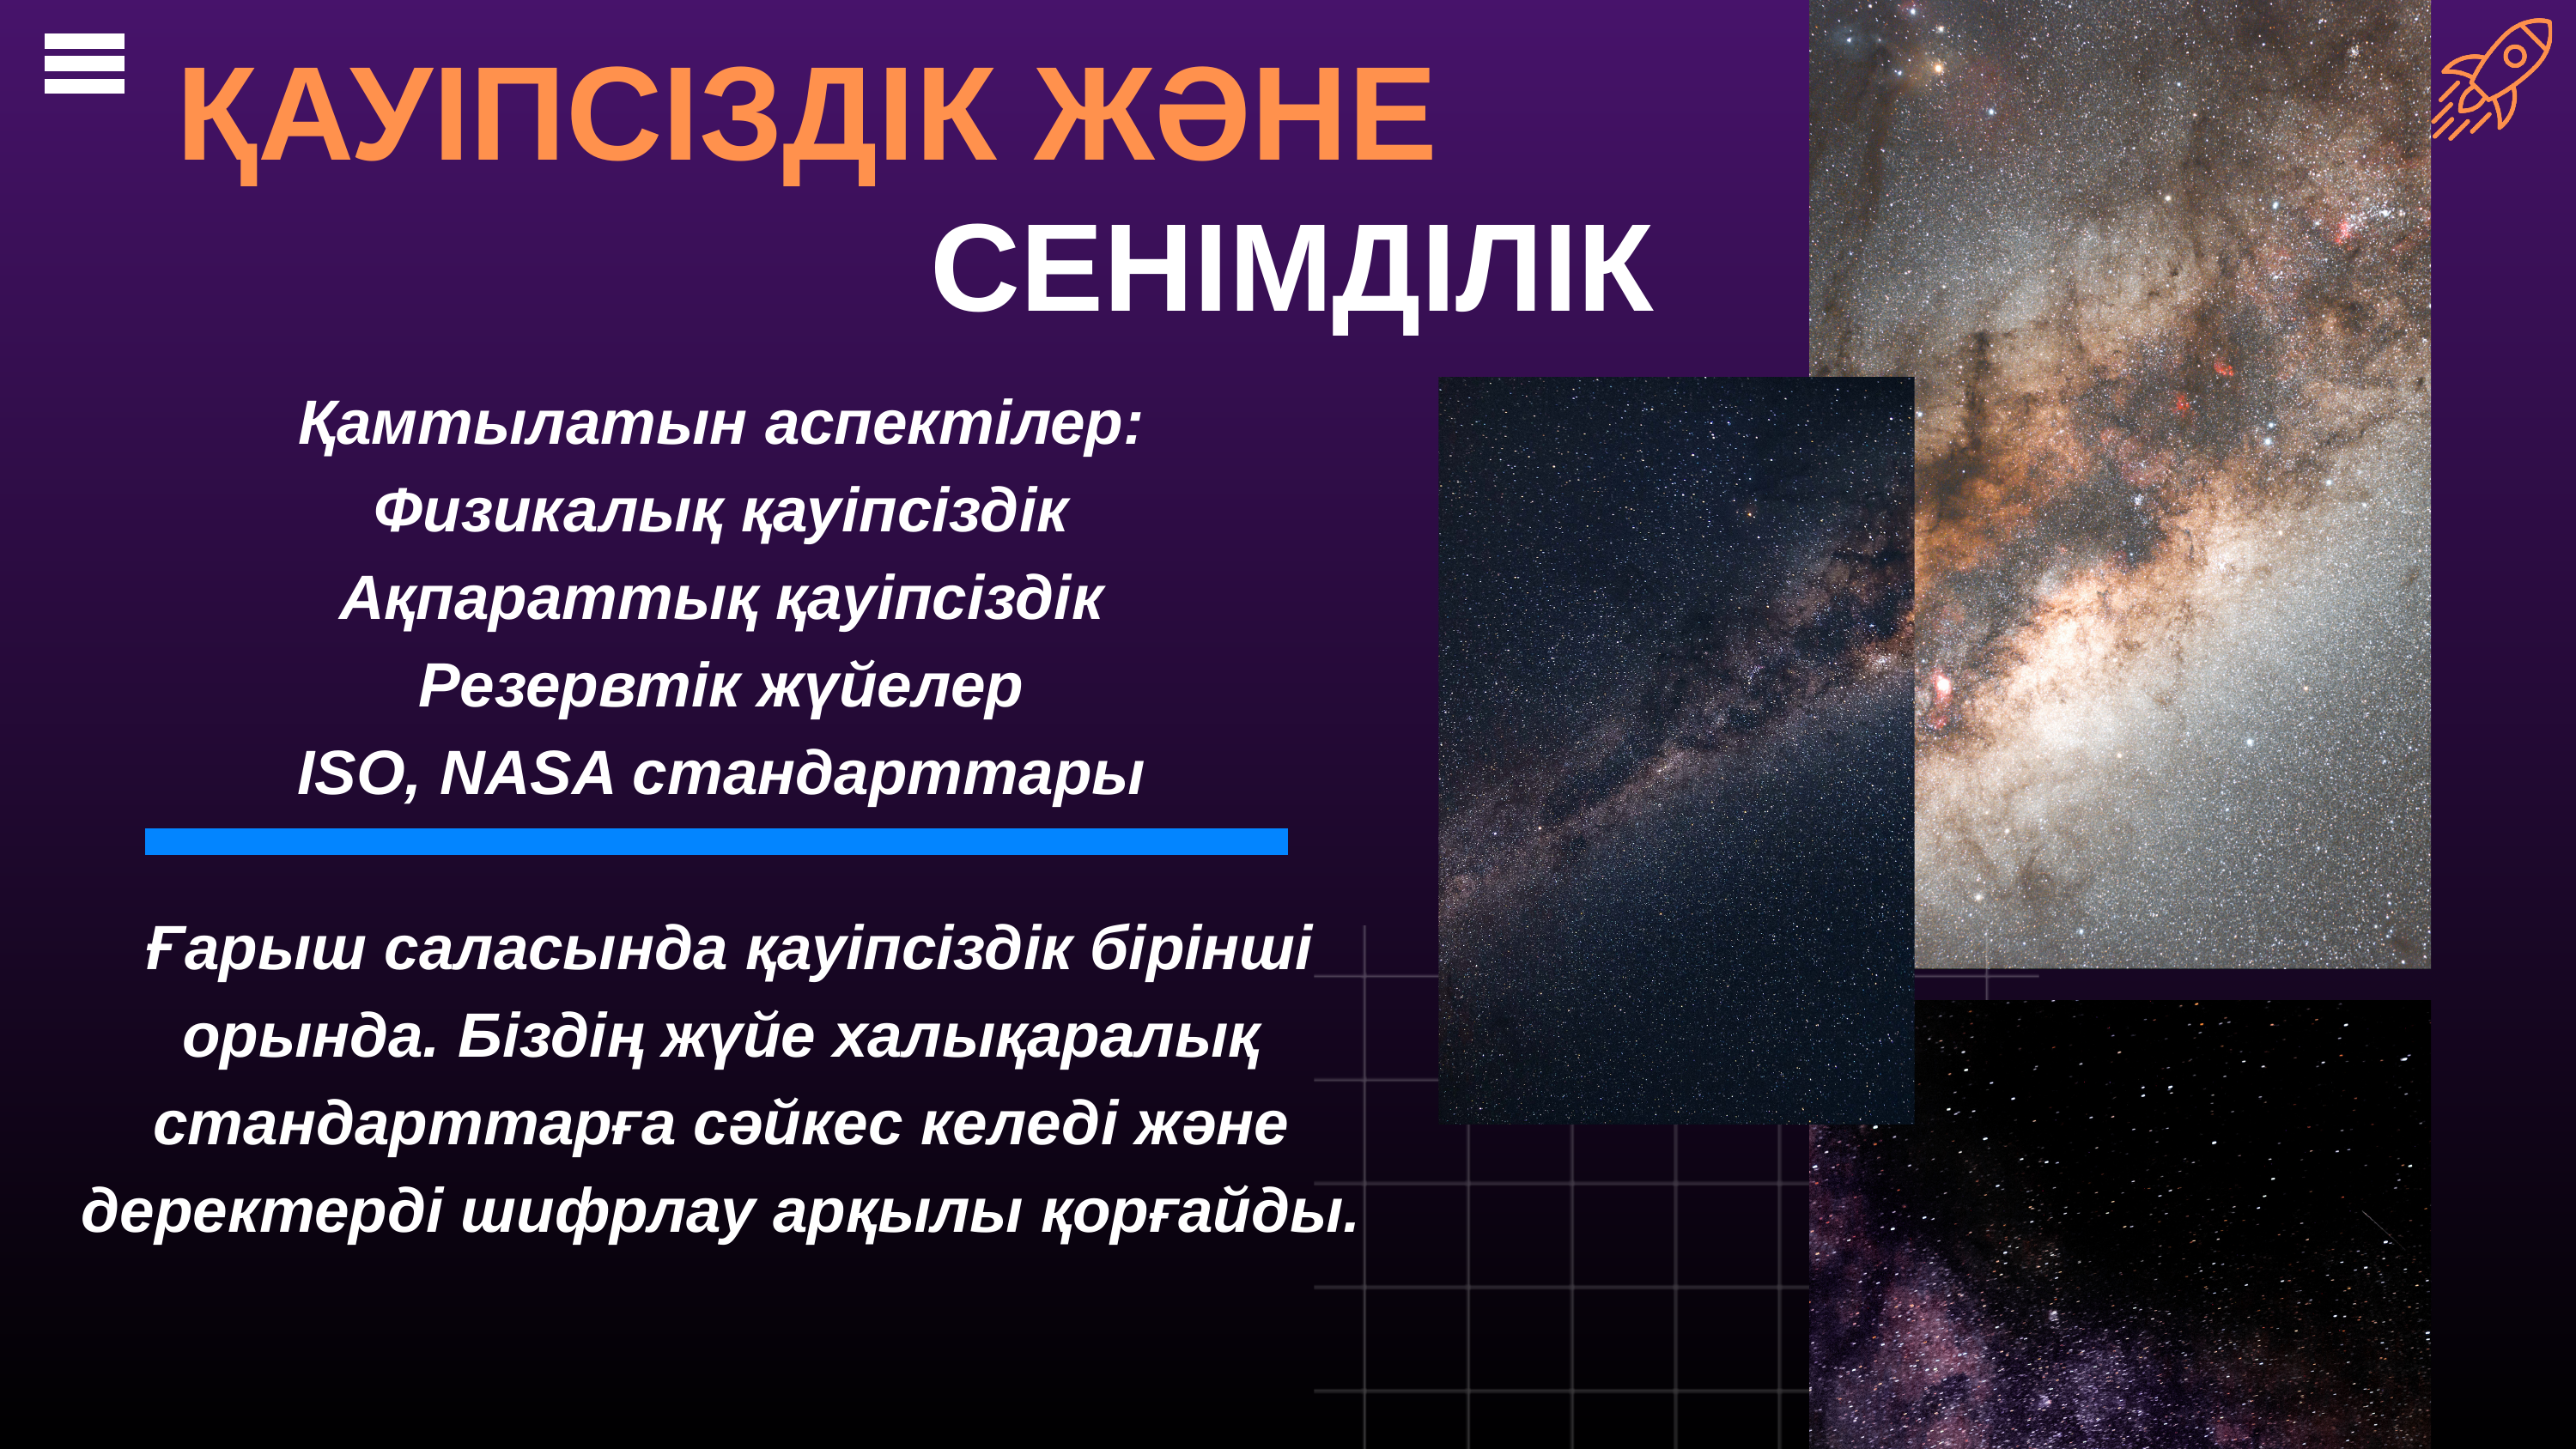

ҚАУІПСІЗДІК ЖӘНЕ

СЕНІМДІЛІК
Қамтылатын аспектілер:
Физикалық қауіпсіздік
Ақпараттық қауіпсіздік
Резервтік жүйелер
ISO, NASA стандарттары

 Ғарыш саласында қауіпсіздік бірінші орында. Біздің жүйе халықаралық стандарттарға сәйкес келеді және деректерді шифрлау арқылы қорғайды.